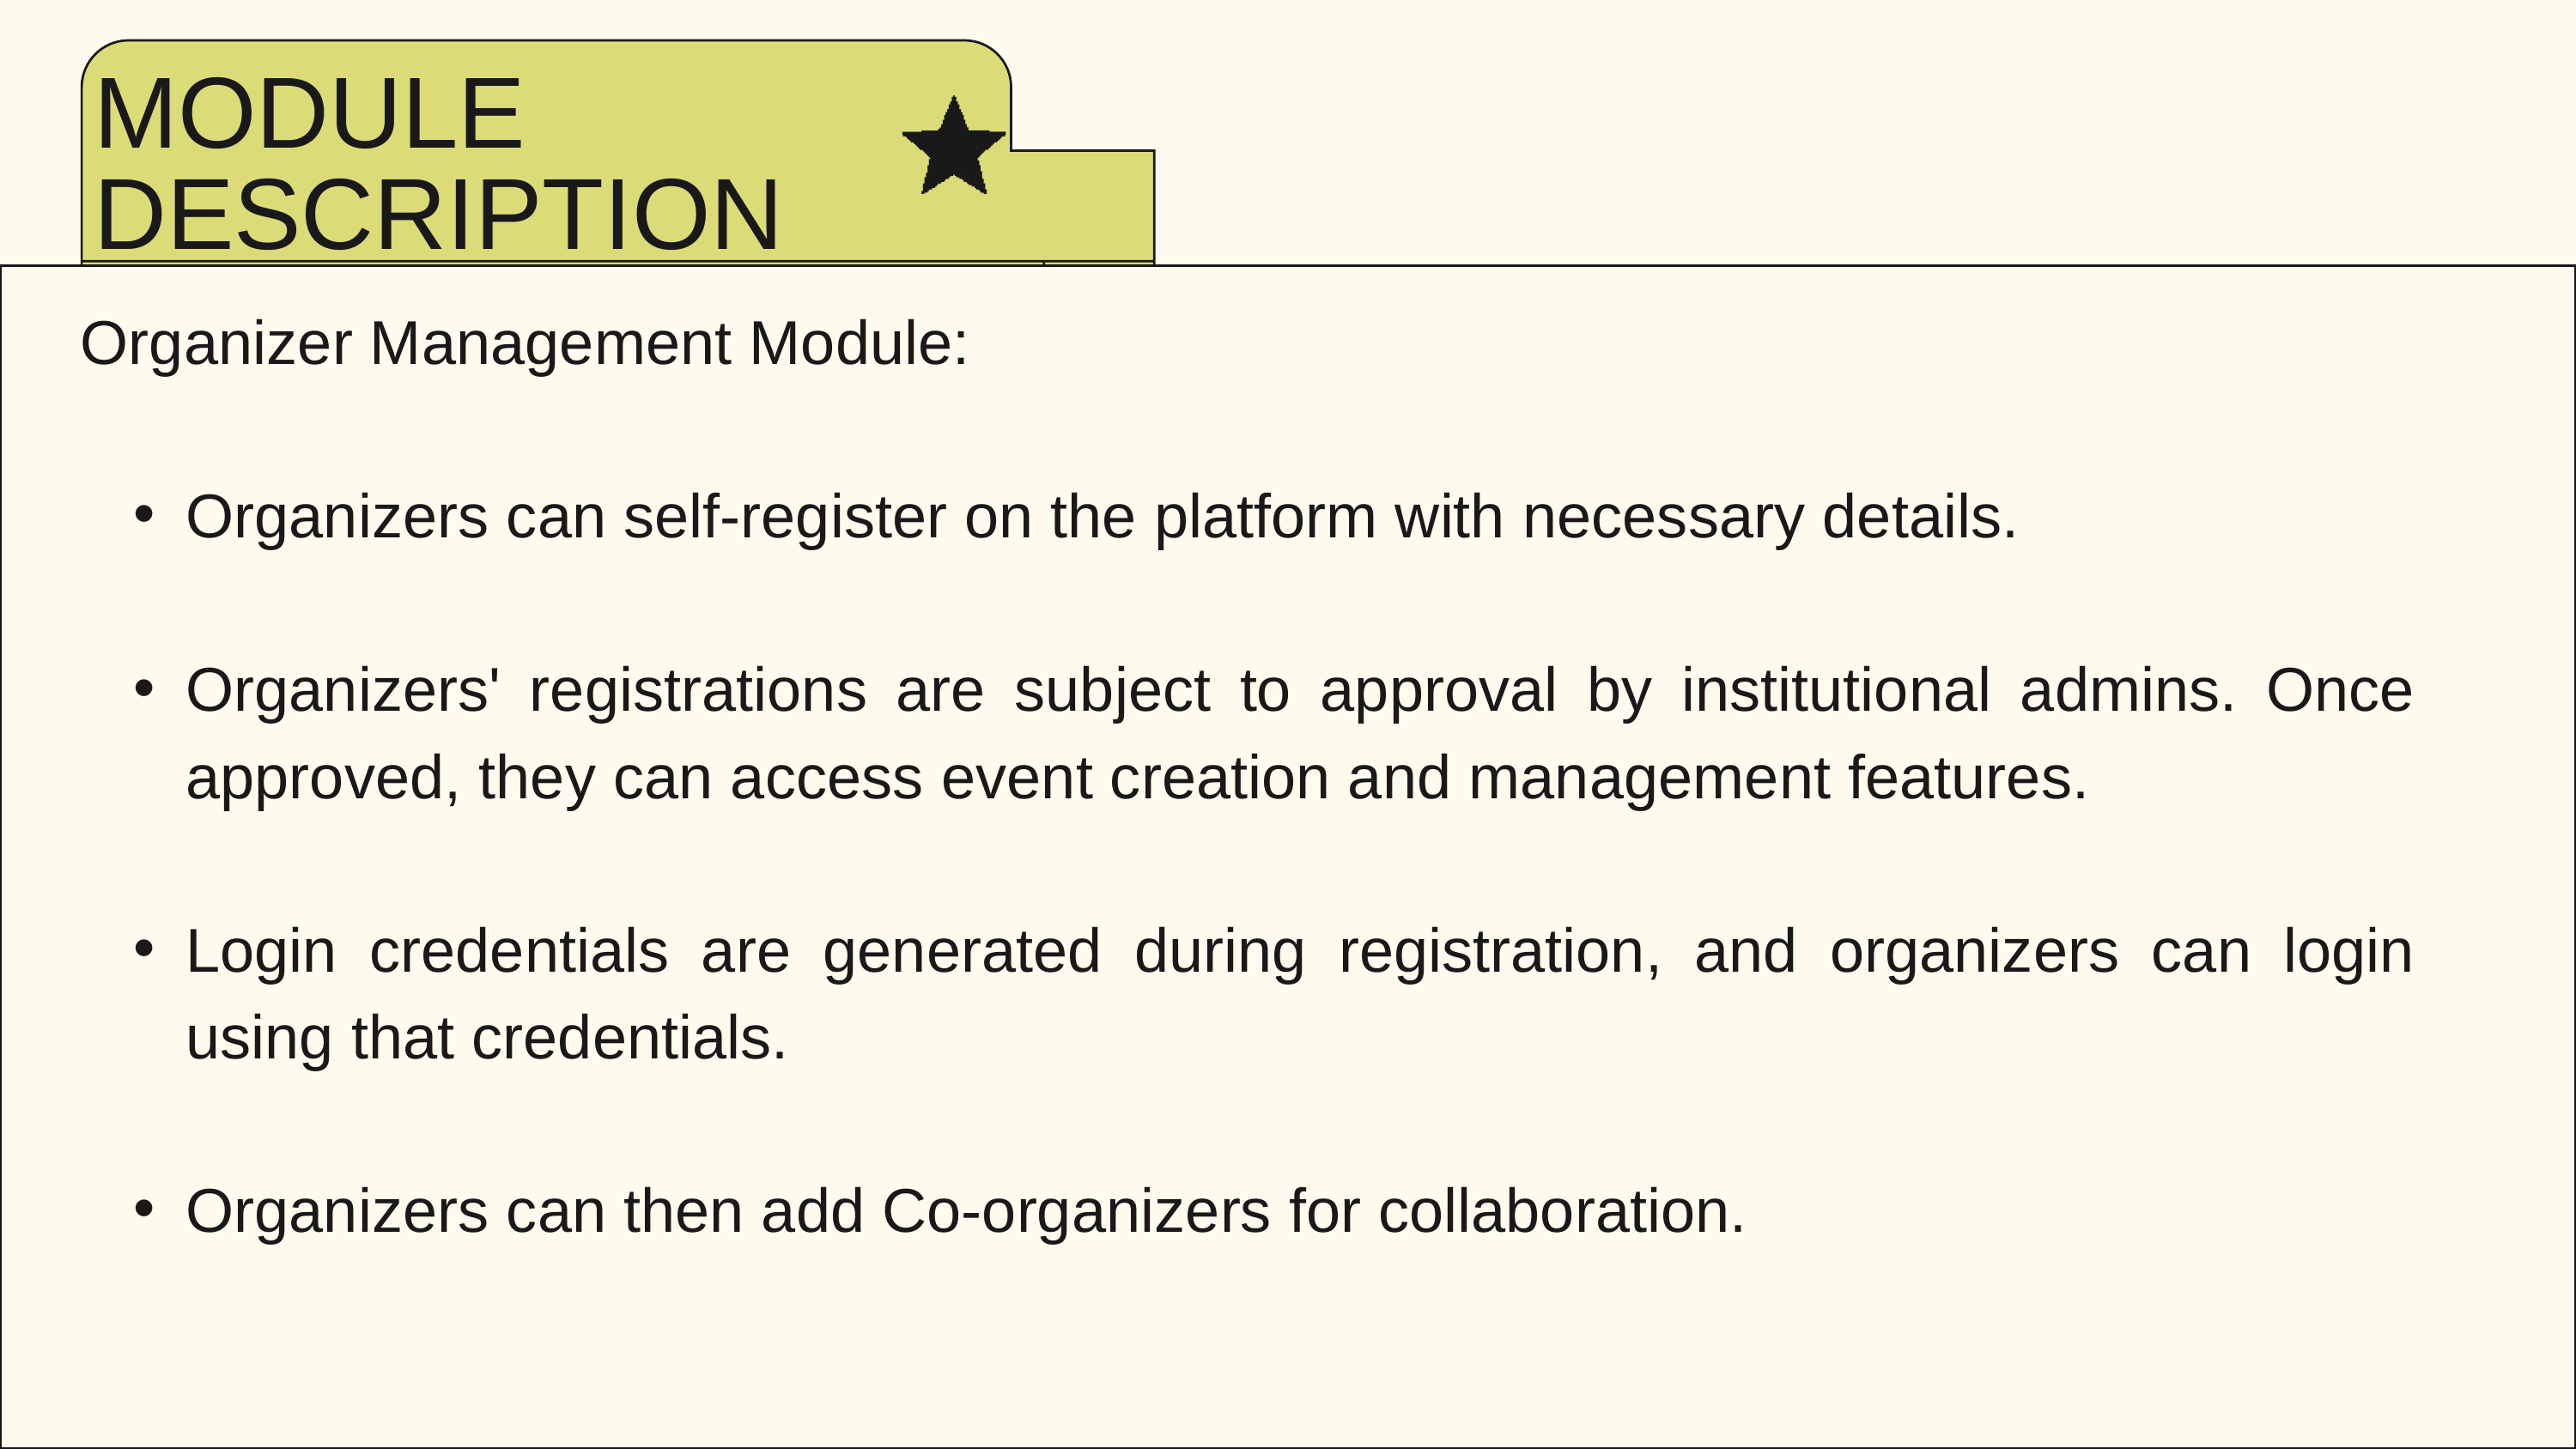

MODULE DESCRIPTION

Organizer Management Module:

Organizers can self-register on the platform with necessary details.

Organizers' registrations are subject to approval by institutional admins. Once approved, they can access event creation and management features.

Login credentials are generated during registration, and organizers can login using that credentials.

Organizers can then add Co-organizers for collaboration.